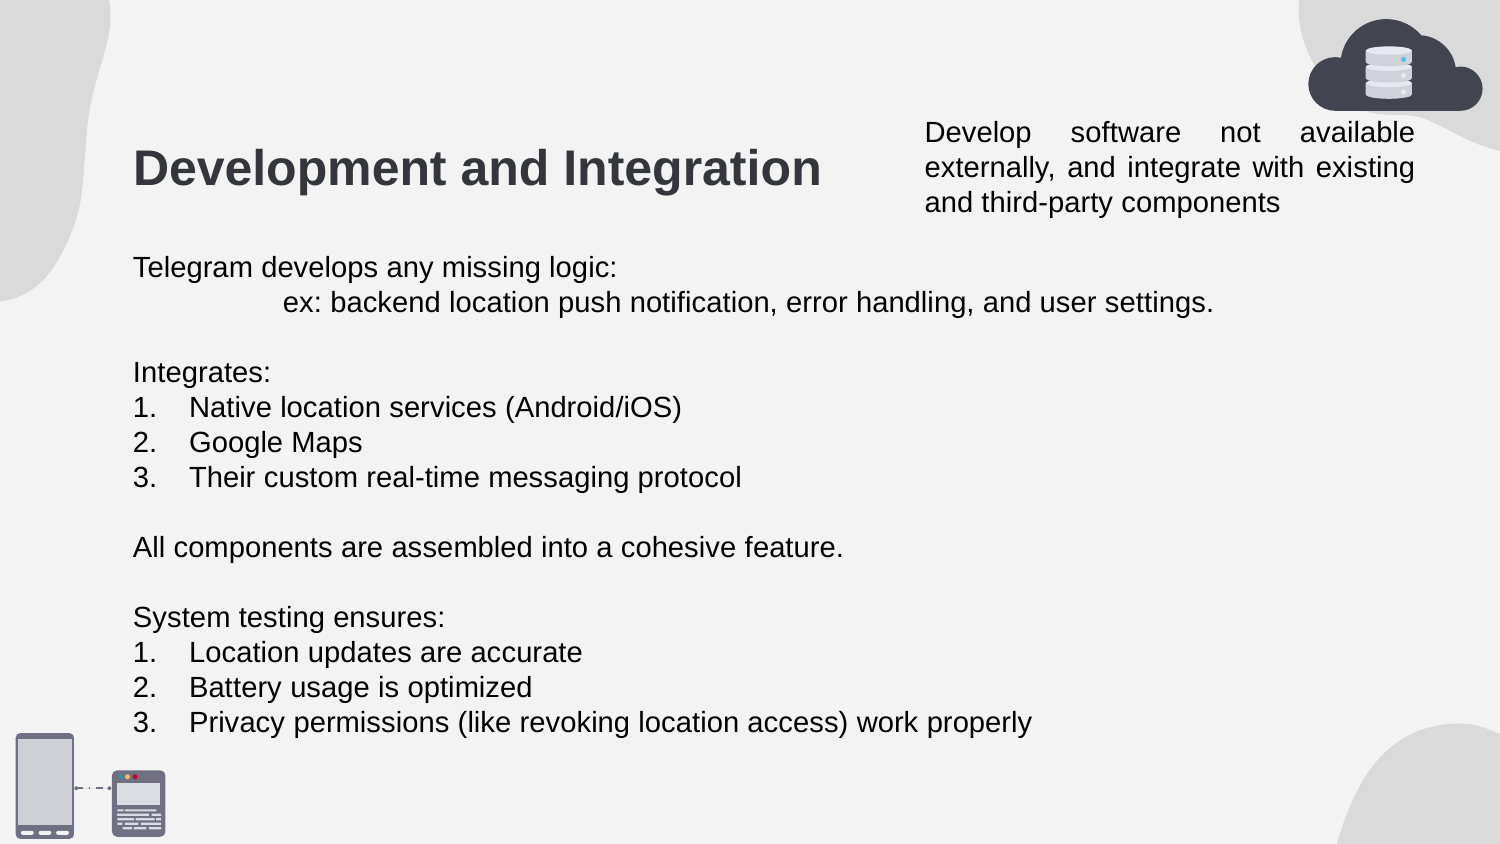

Develop software not available externally, and integrate with existing and third-party components
# Development and Integration
Telegram develops any missing logic:
	ex: backend location push notification, error handling, and user settings.

Integrates:
Native location services (Android/iOS)
Google Maps
Their custom real-time messaging protocol

All components are assembled into a cohesive feature.

System testing ensures:
Location updates are accurate
Battery usage is optimized
Privacy permissions (like revoking location access) work properly